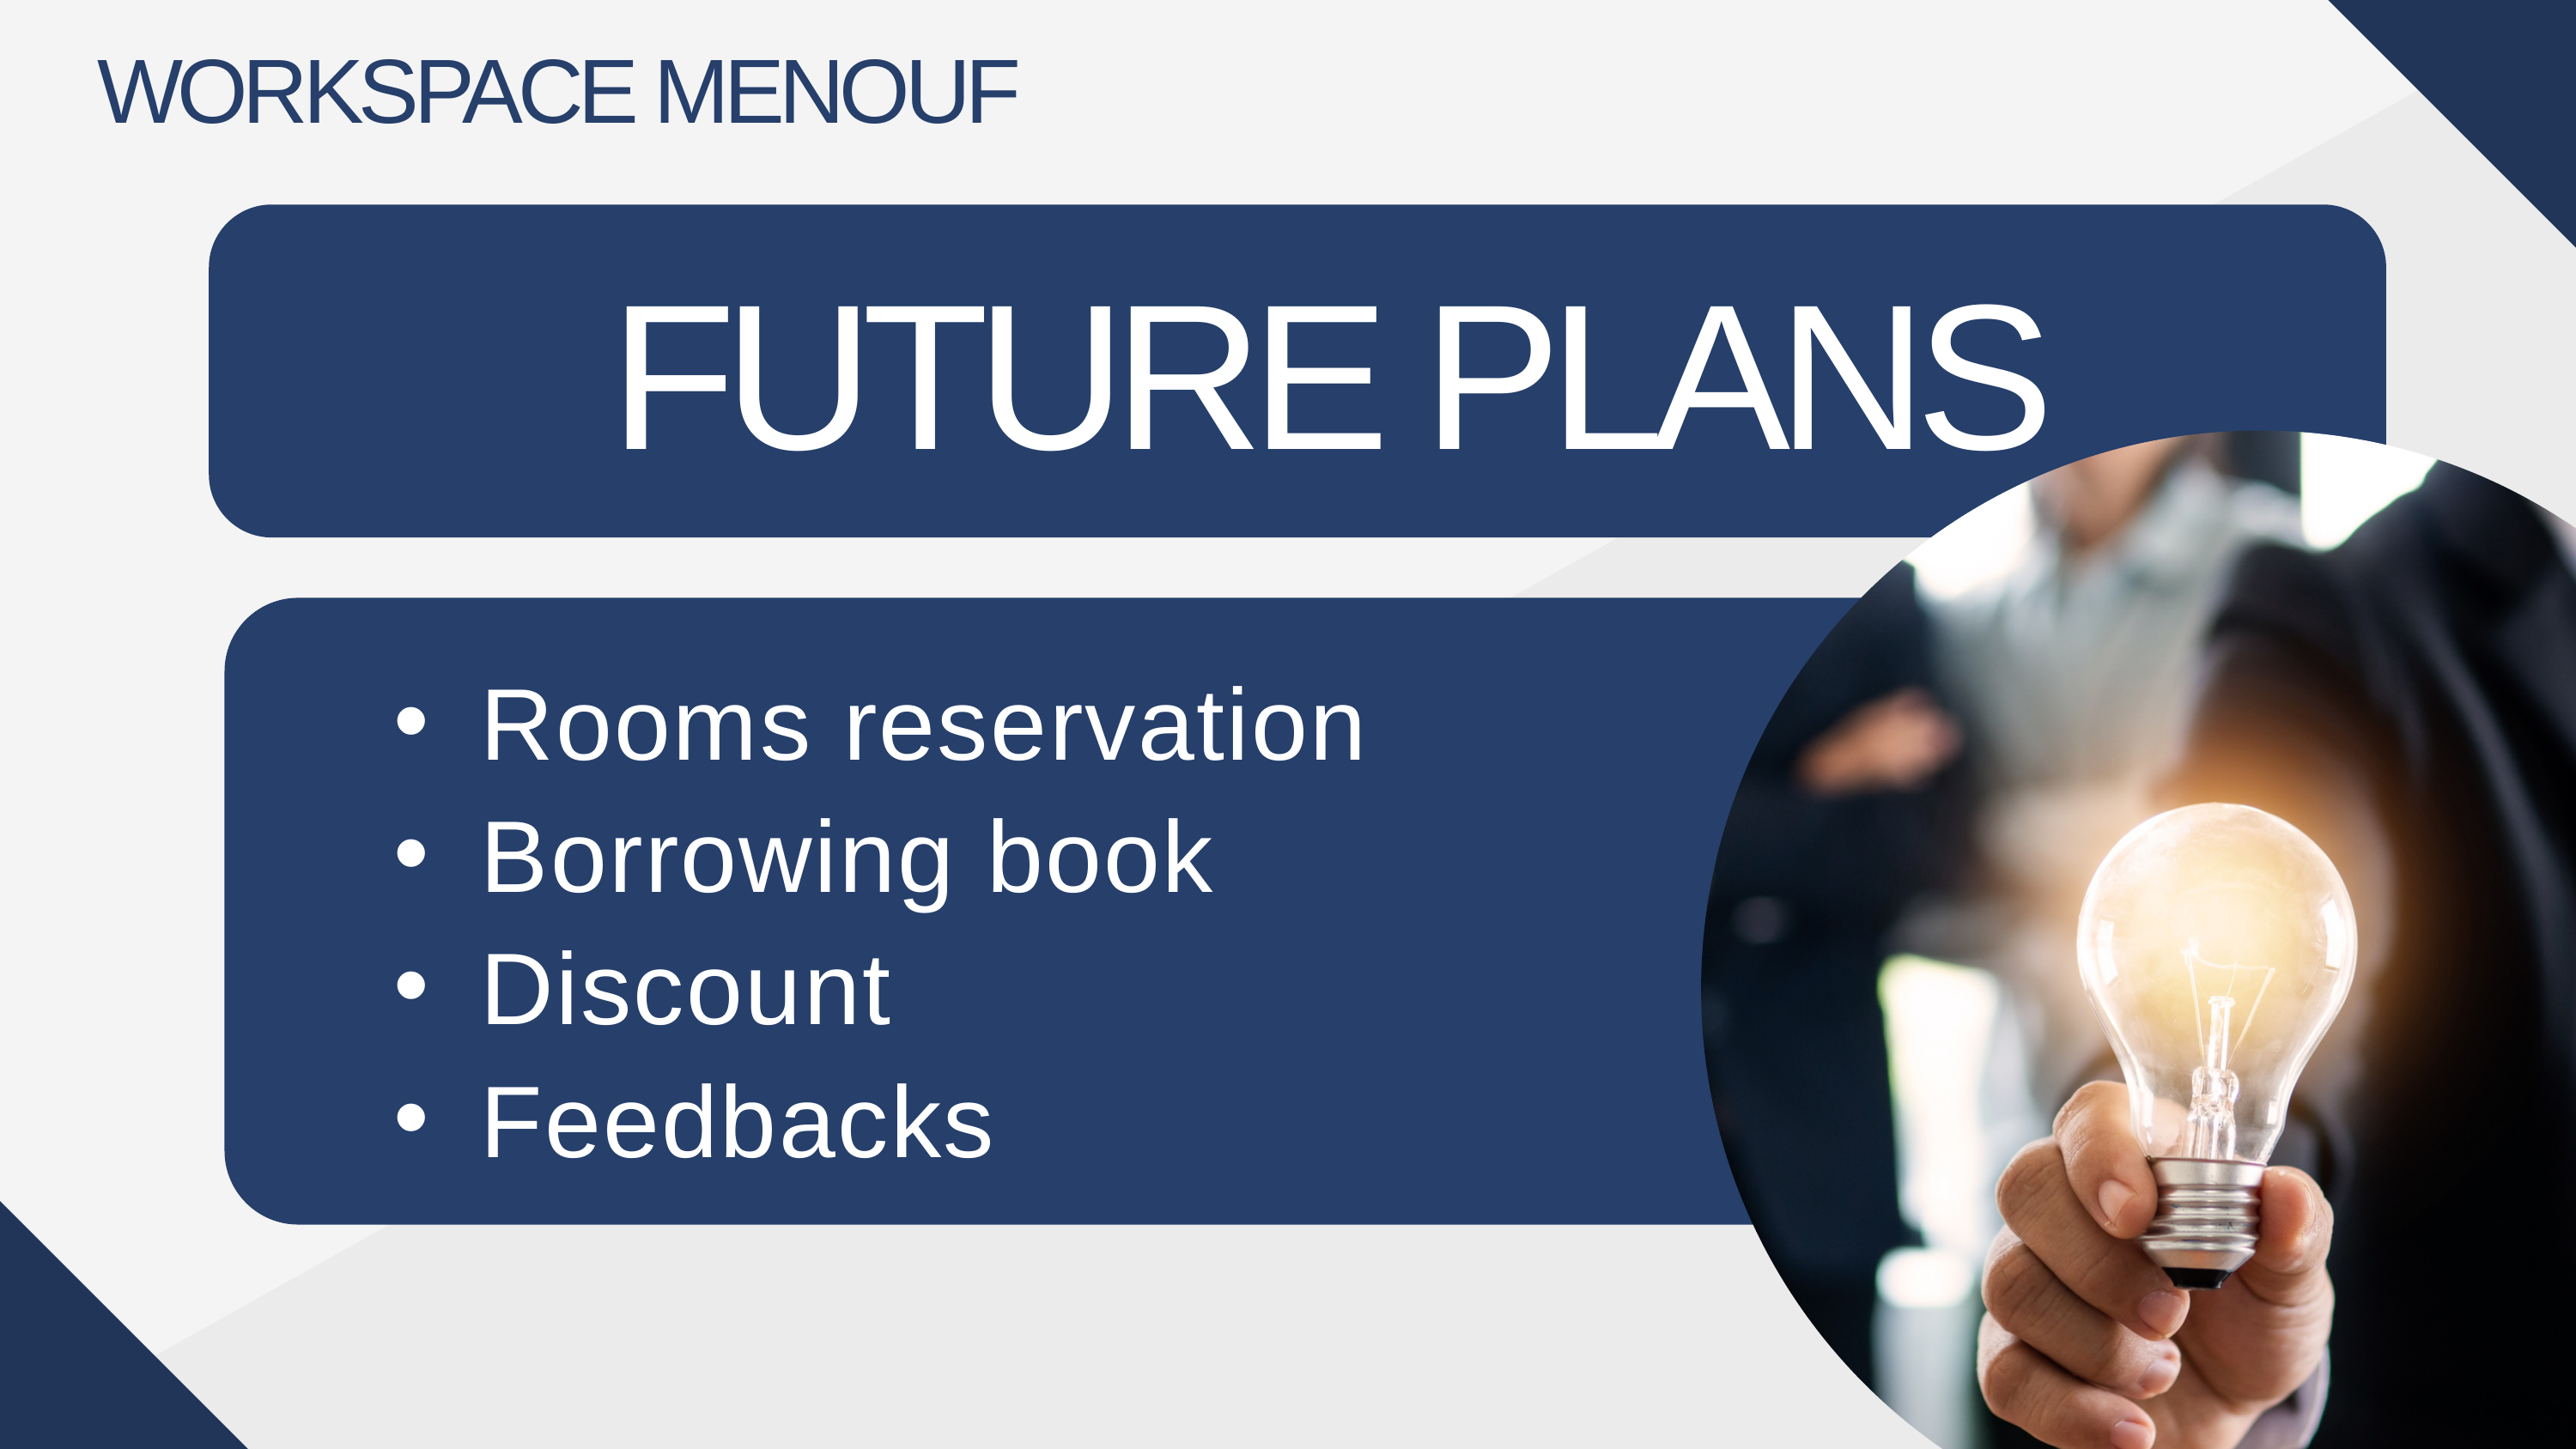

WORKSPACE MENOUF

FUTURE PLANS

Rooms reservation
Borrowing book
Discount
Feedbacks